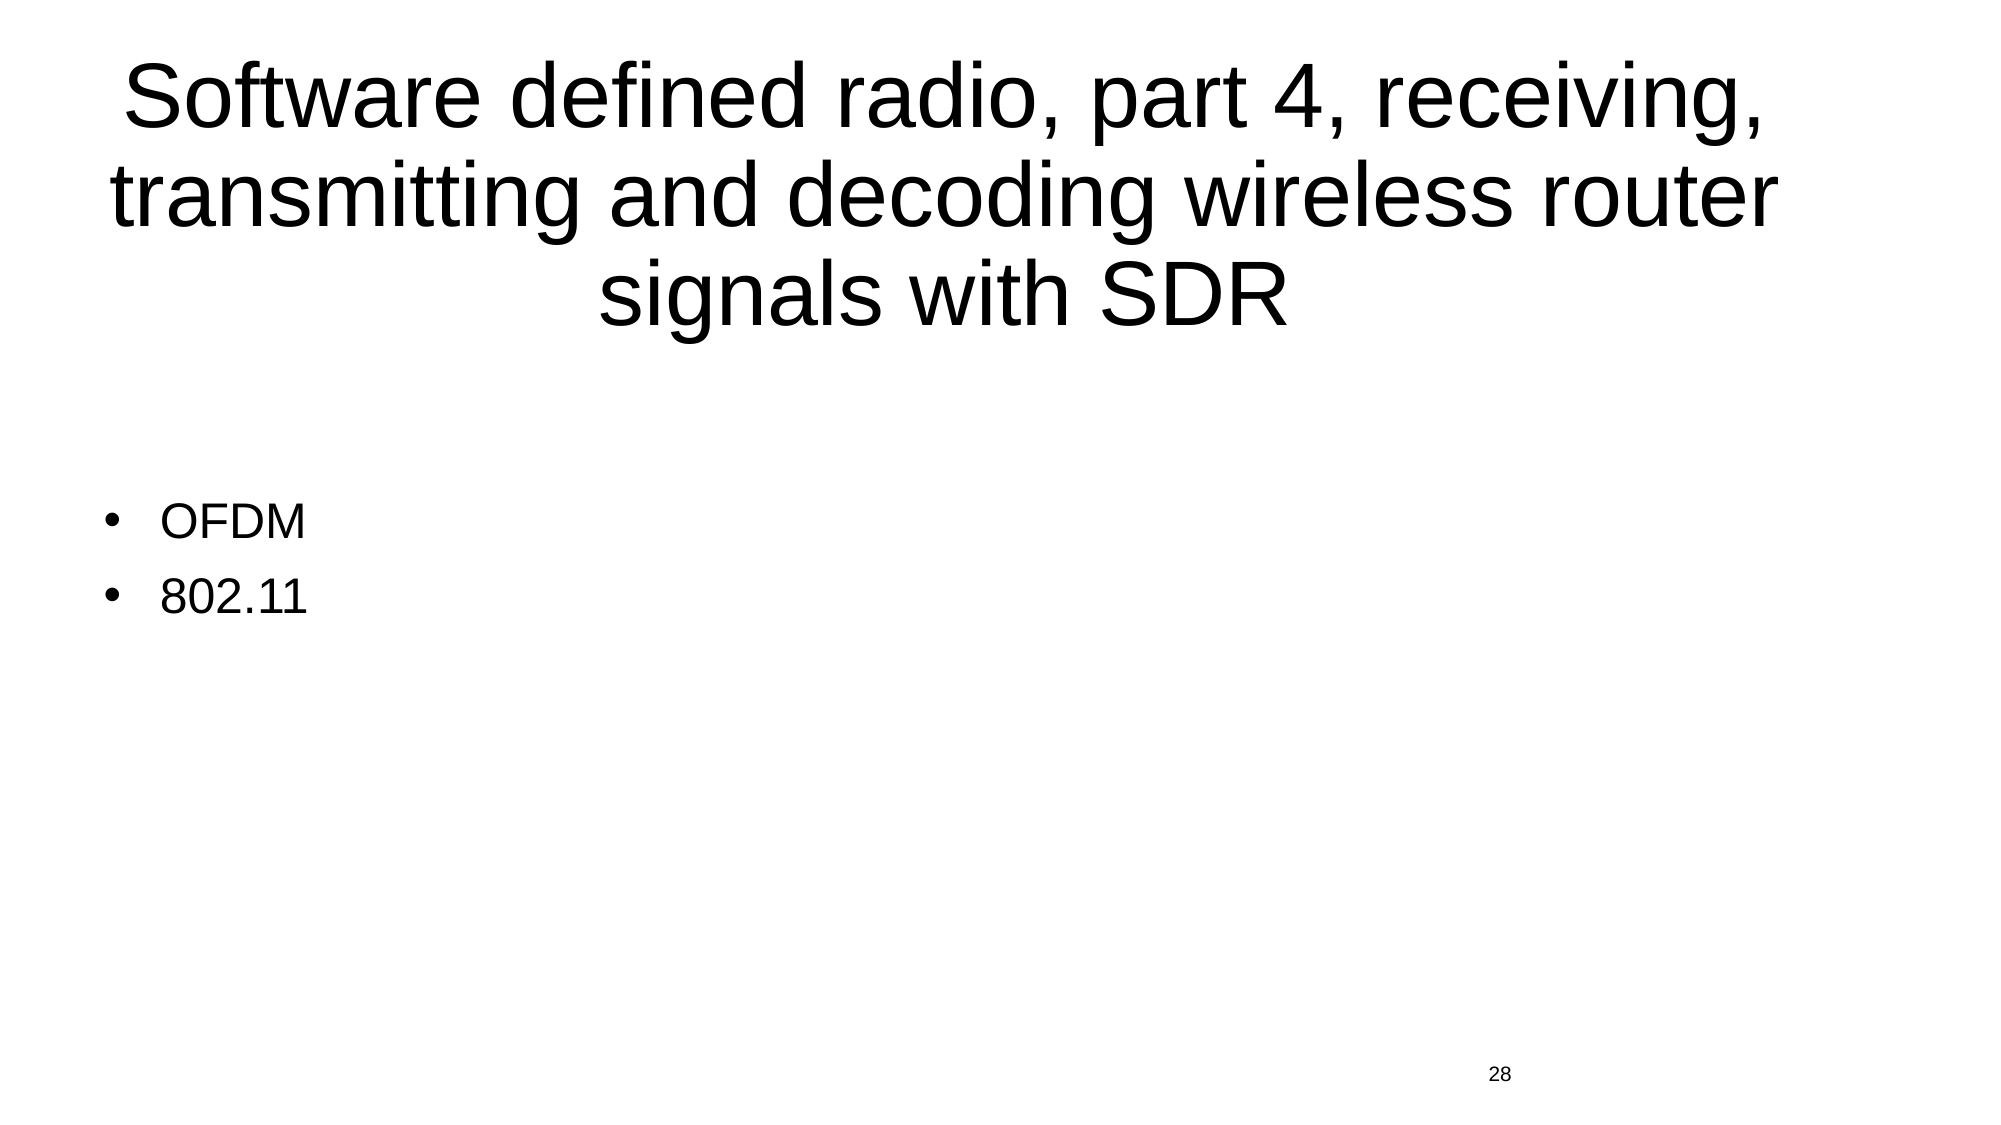

# Software defined radio, part 4, receiving, transmitting and decoding wireless router signals with SDR
OFDM
802.11
28